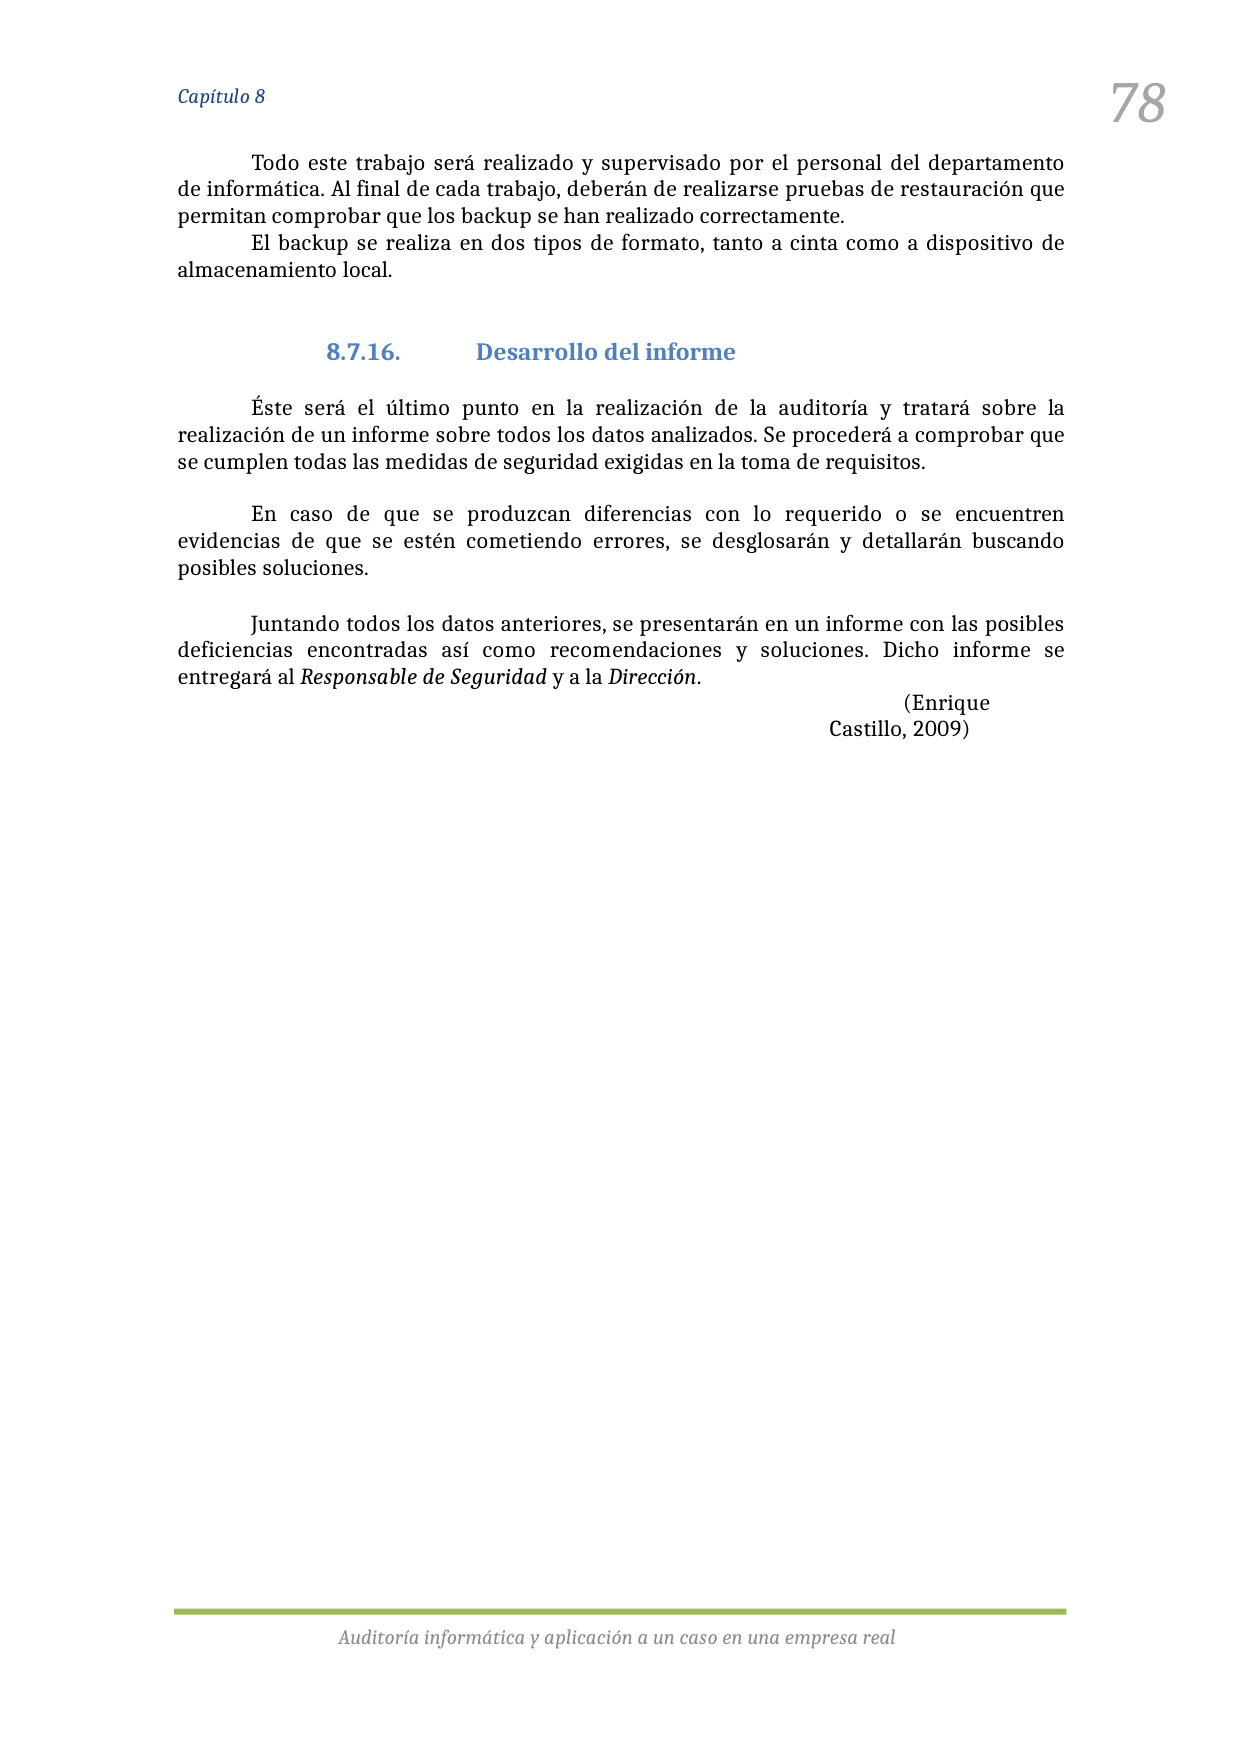

78
Capítulo 8
Todo este trabajo será realizado y supervisado por el personal del departamento de informática. Al final de cada trabajo, deberán de realizarse pruebas de restauración que permitan comprobar que los backup se han realizado correctamente.
El backup se realiza en dos tipos de formato, tanto a cinta como a dispositivo de almacenamiento local.

8.7.16.	Desarrollo del informe

Éste será el último punto en la realización de la auditoría y tratará sobre la realización de un informe sobre todos los datos analizados. Se procederá a comprobar que se cumplen todas las medidas de seguridad exigidas en la toma de requisitos.

En caso de que se produzcan diferencias con lo requerido o se encuentren evidencias de que se estén cometiendo errores, se desglosarán y detallarán buscando posibles soluciones.

Juntando todos los datos anteriores, se presentarán en un informe con las posibles deficiencias encontradas así como recomendaciones y soluciones. Dicho informe se entregará al Responsable de Seguridad y a la Dirección.
(Enrique Castillo, 2009)

Auditoría informática y aplicación a un caso en una empresa real